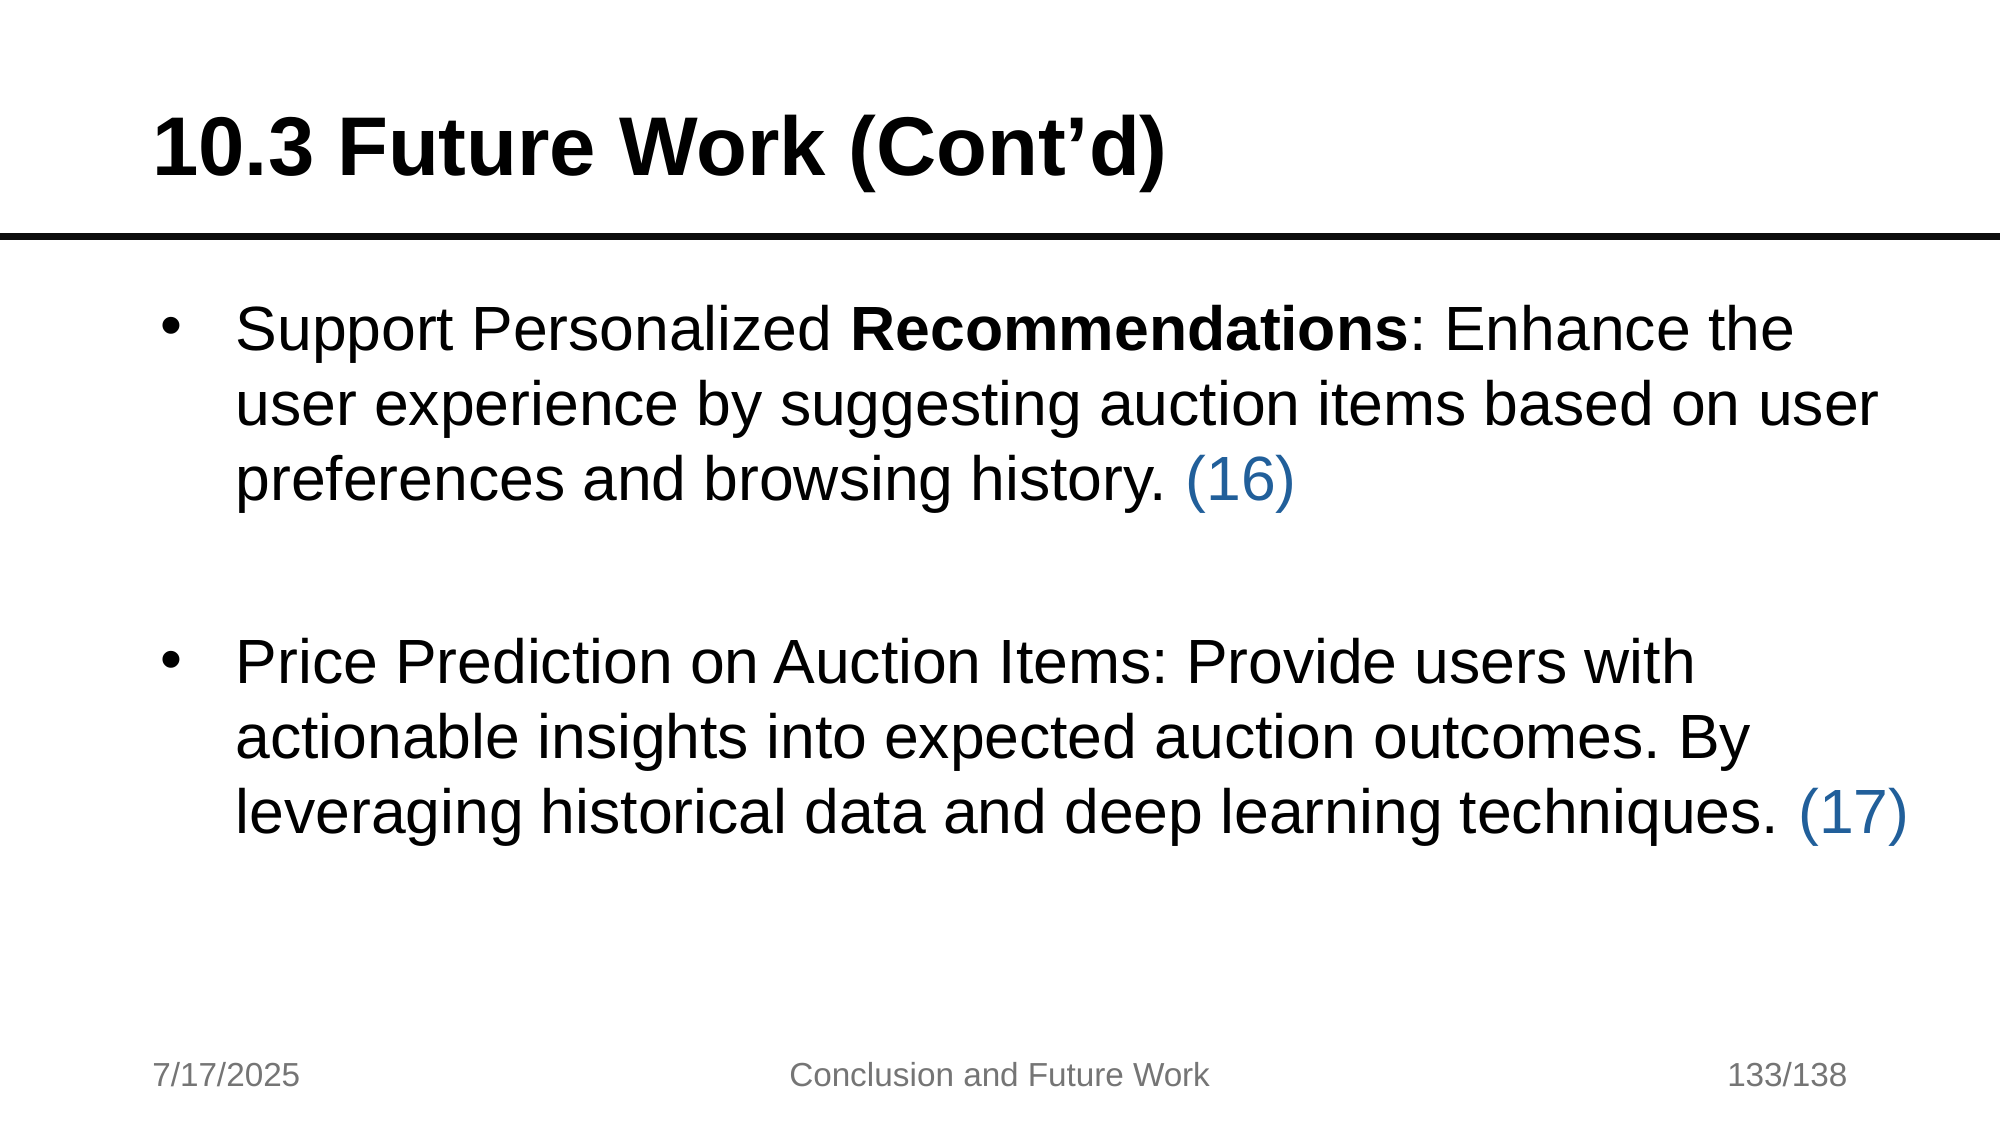

# 10.3 Future Work (Cont’d)
Support Personalized Recommendations: Enhance the user experience by suggesting auction items based on user preferences and browsing history. (16)

Price Prediction on Auction Items: Provide users with actionable insights into expected auction outcomes. By leveraging historical data and deep learning techniques. (17)

7/17/2025
Conclusion and Future Work
133/138